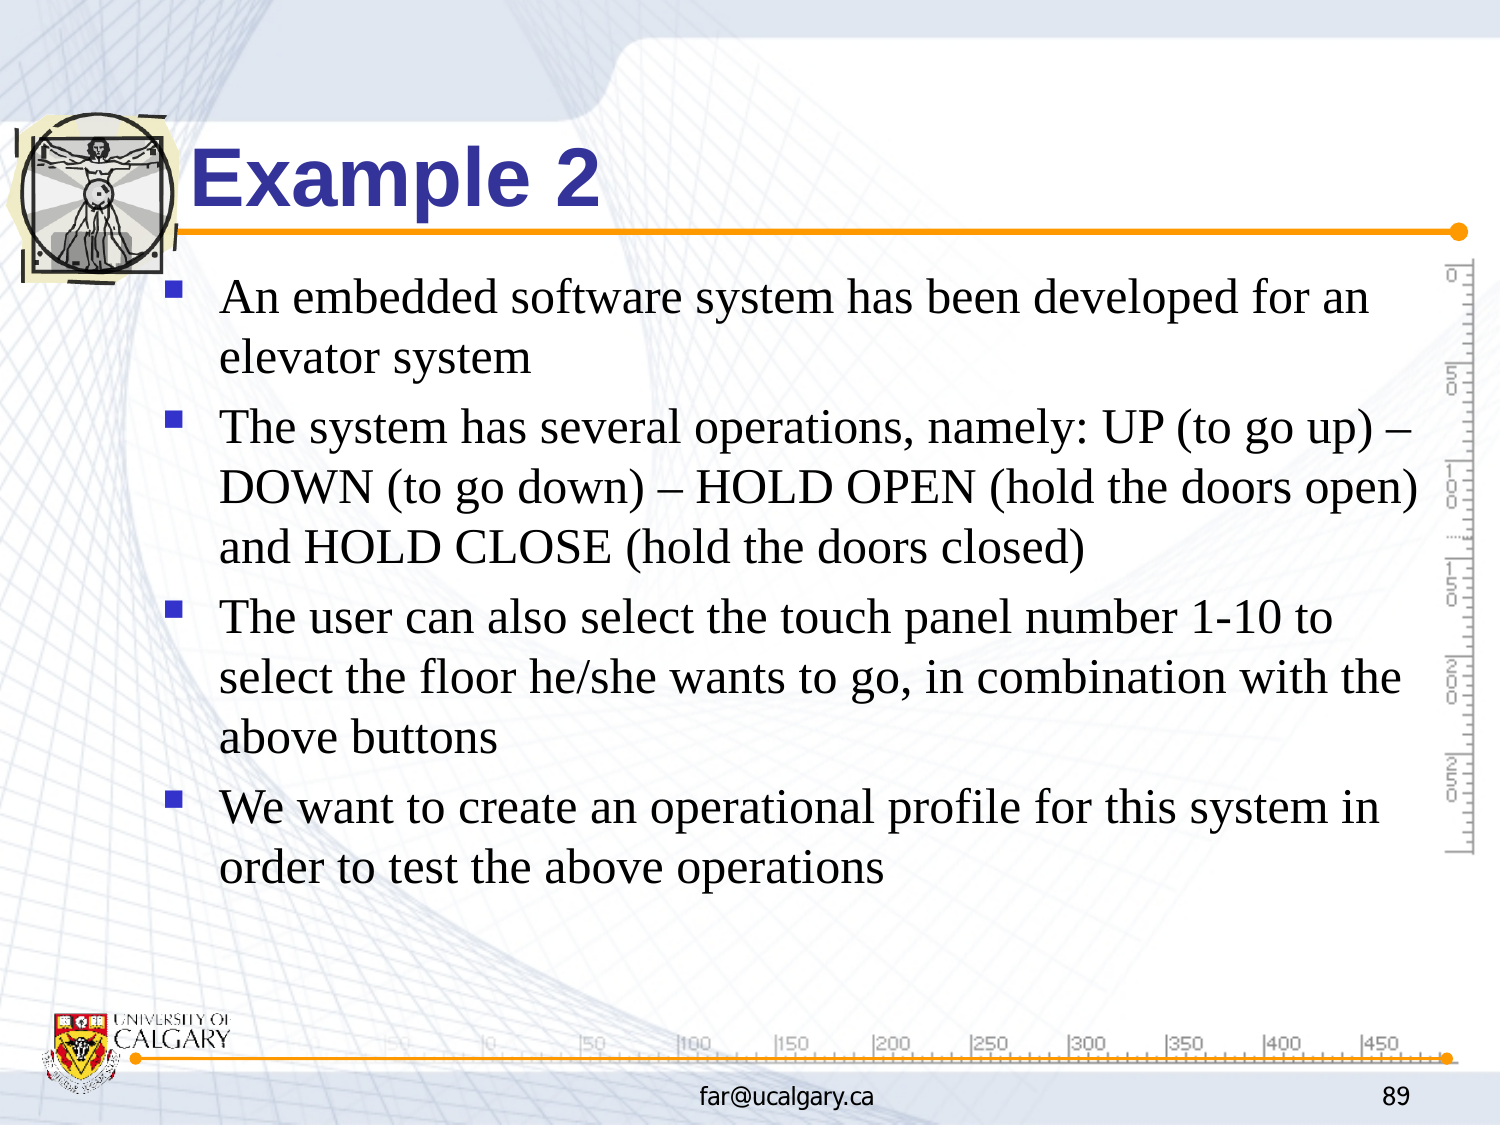

# Example 2
An embedded software system has been developed for an elevator system
The system has several operations, namely: UP (to go up) – DOWN (to go down) – HOLD OPEN (hold the doors open) and HOLD CLOSE (hold the doors closed)
The user can also select the touch panel number 1-10 to select the floor he/she wants to go, in combination with the above buttons
We want to create an operational profile for this system in order to test the above operations
far@ucalgary.ca
89